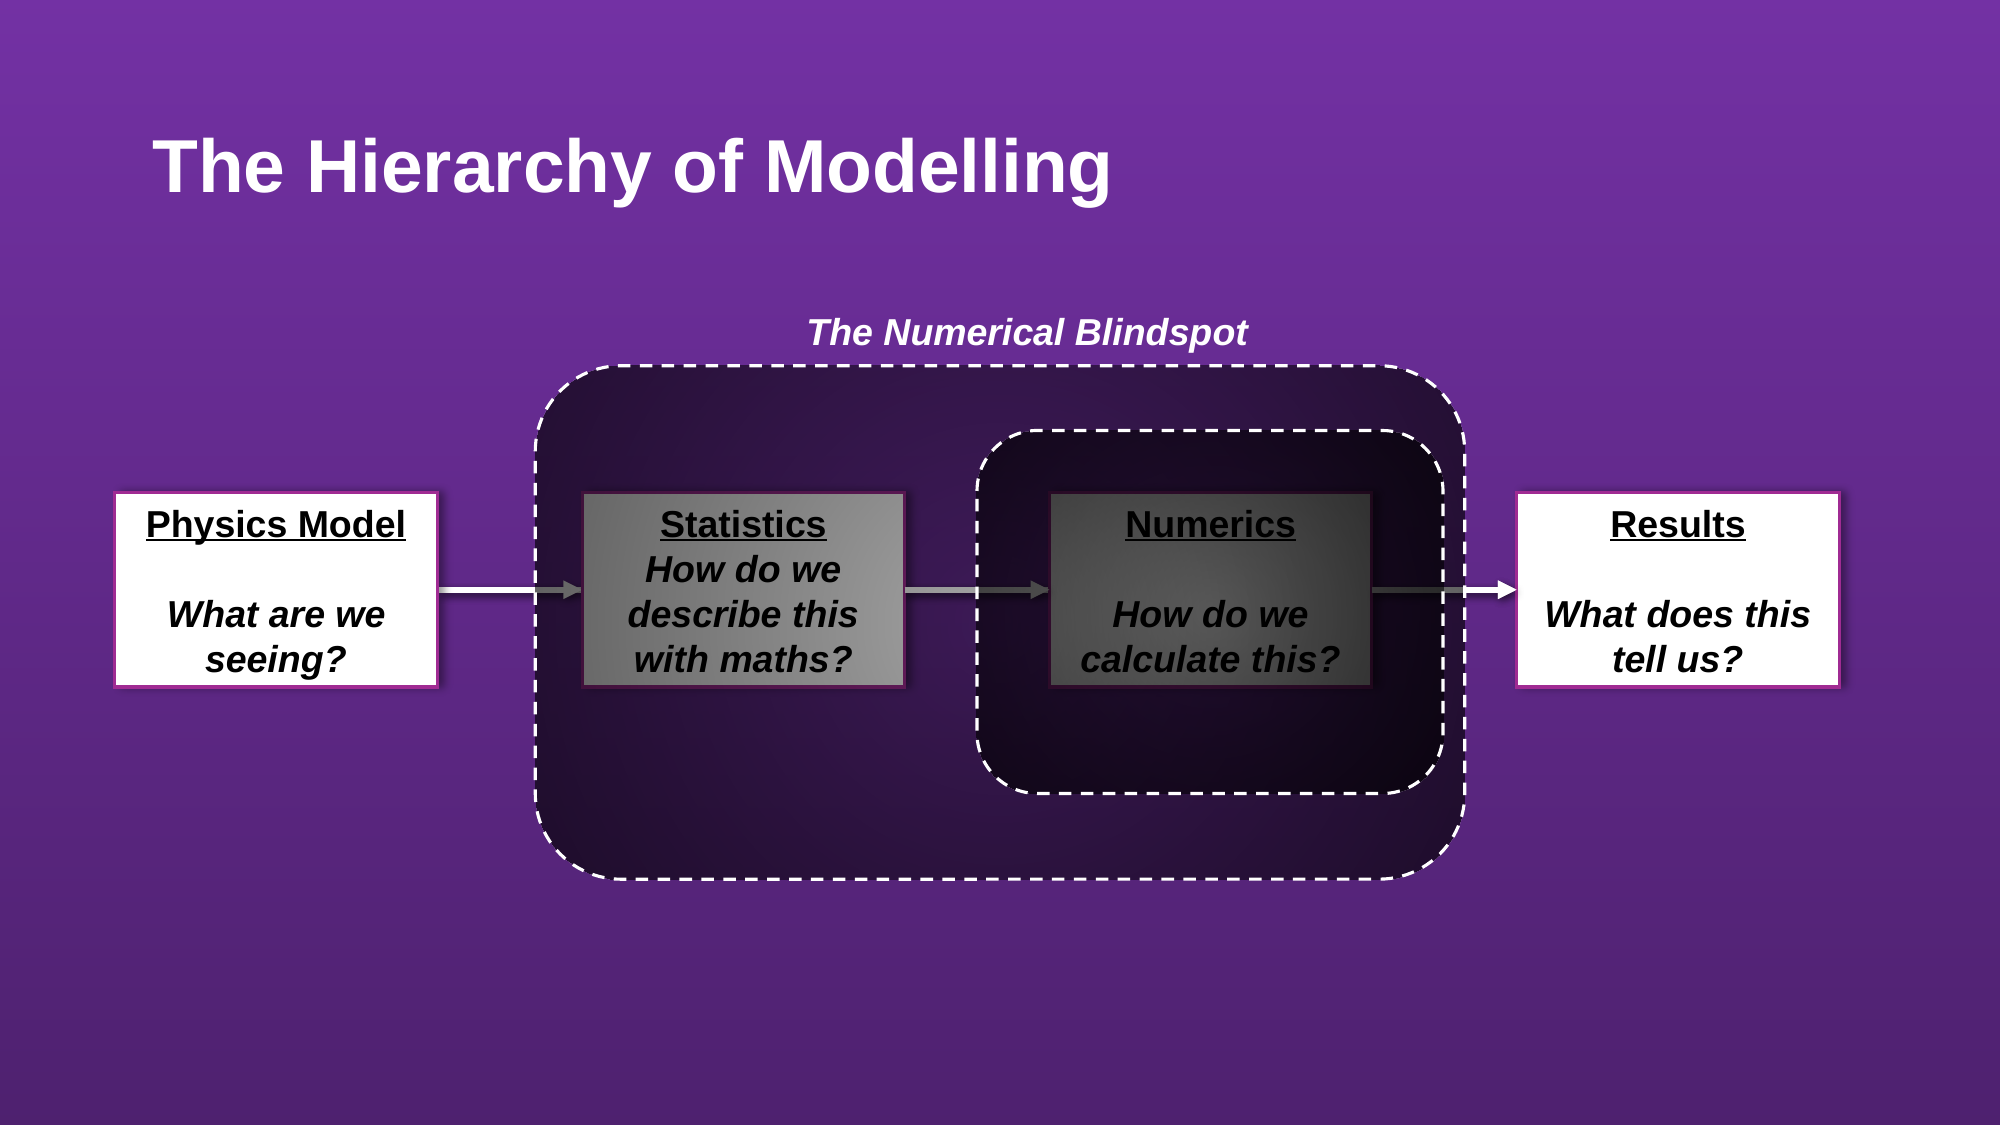

# The Hierarchy of Modelling
The Numerical Blindspot

Physics Model

What are we seeing?
Statistics
How do we describe this with maths?
Numerics
How do we calculate this?
Results
What does this tell us?